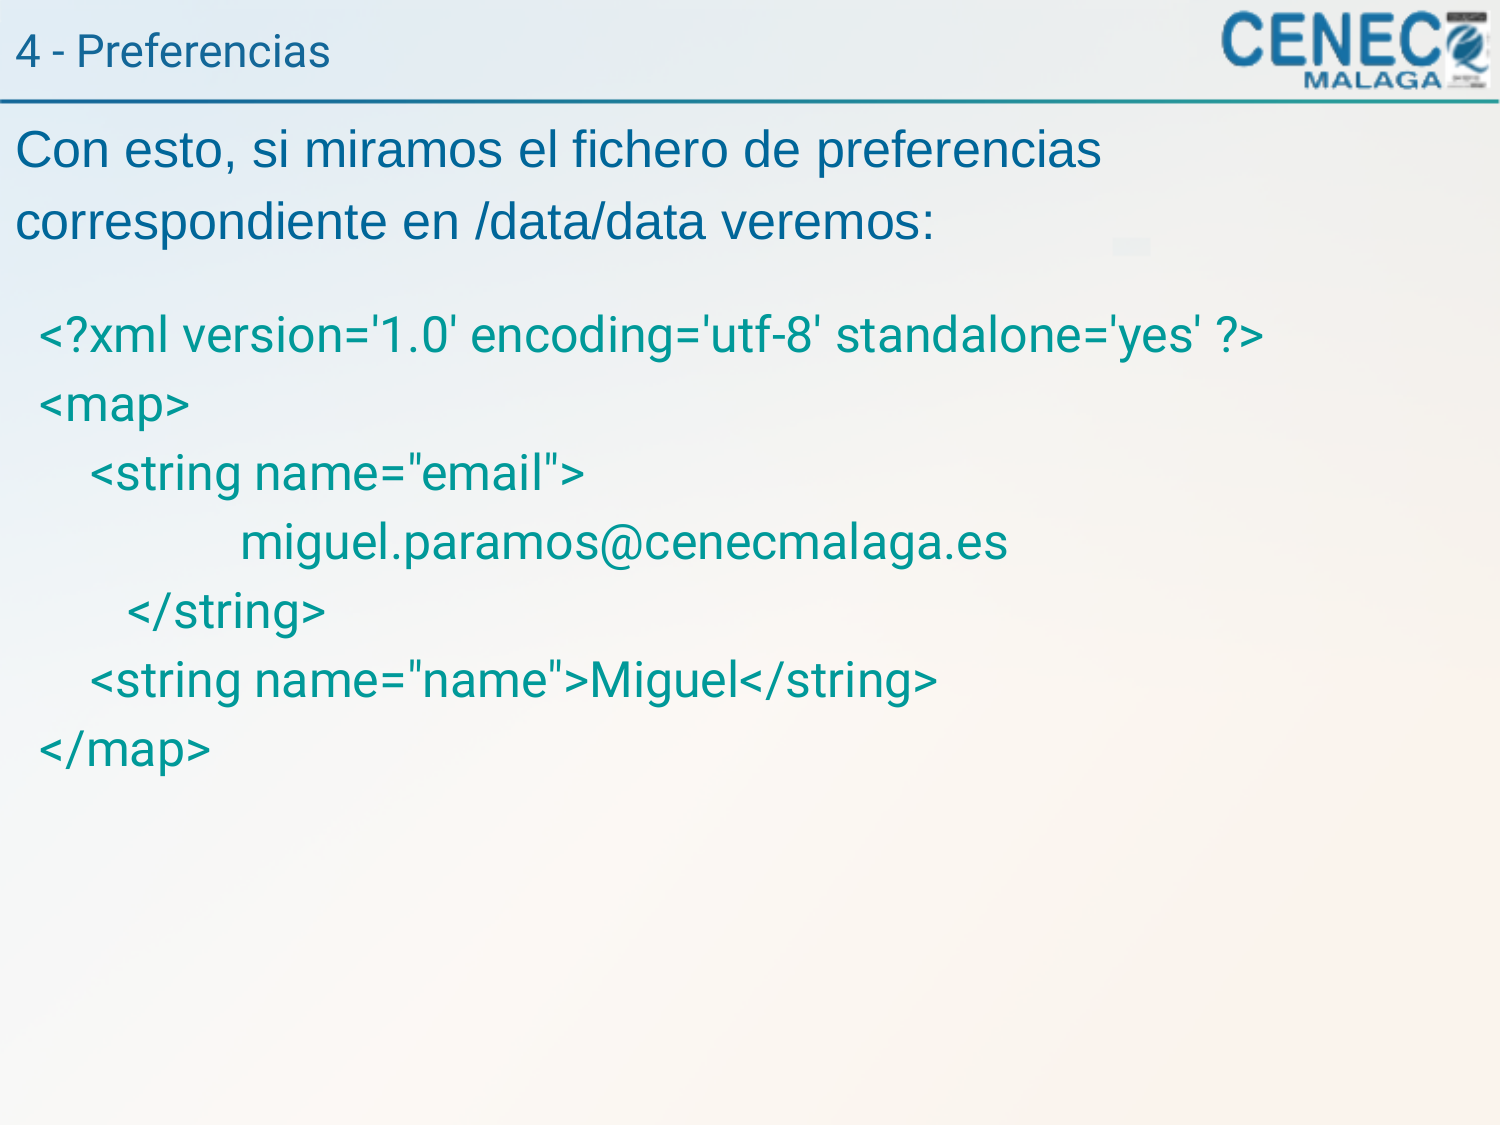

4 - Preferencias
Con esto, si miramos el fichero de preferencias correspondiente en /data/data veremos:
<?xml version='1.0' encoding='utf-8' standalone='yes' ?>
<map>
    <string name="email">
miguel.paramos@cenecmalaga.es
 </string>
    <string name="name">Miguel</string>
</map>